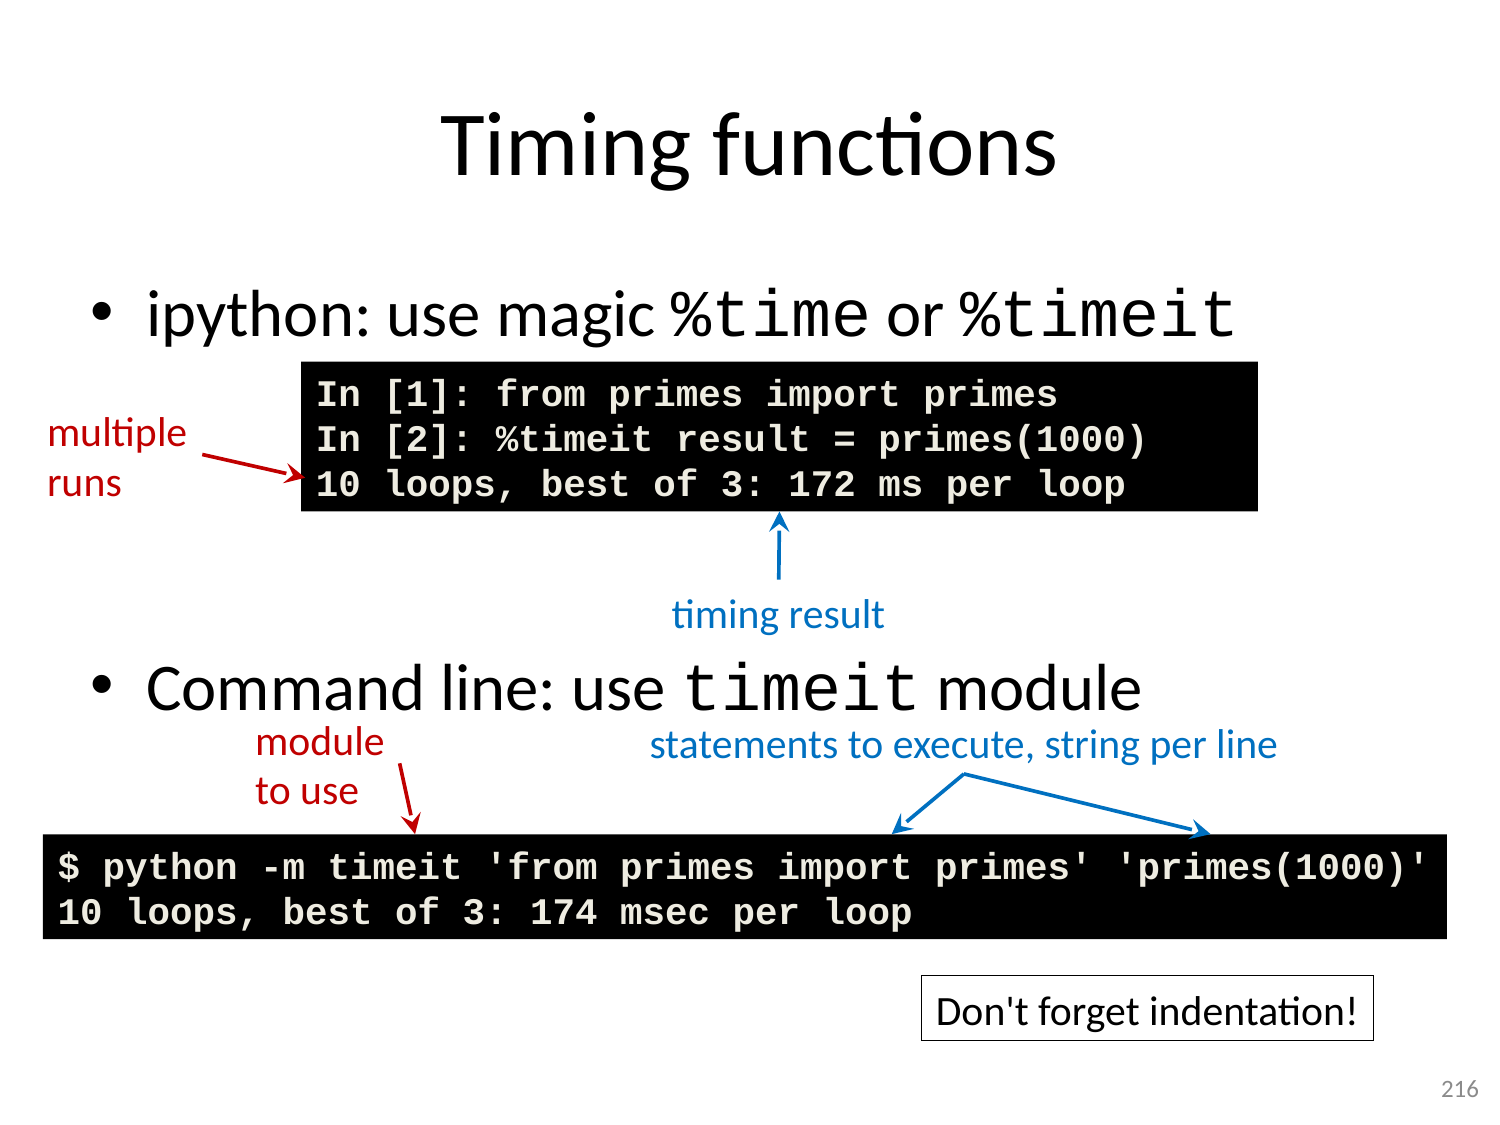

# Timing functions
ipython: use magic %time or %timeit

Command line: use timeit module

In [1]: from primes import primes
In [2]: %timeit result = primes(1000)
10 loops, best of 3: 172 ms per loop
multiple
runs
timing result
module
to use
statements to execute, string per line
$ python -m timeit 'from primes import primes' 'primes(1000)'
10 loops, best of 3: 174 msec per loop
Don't forget indentation!
216